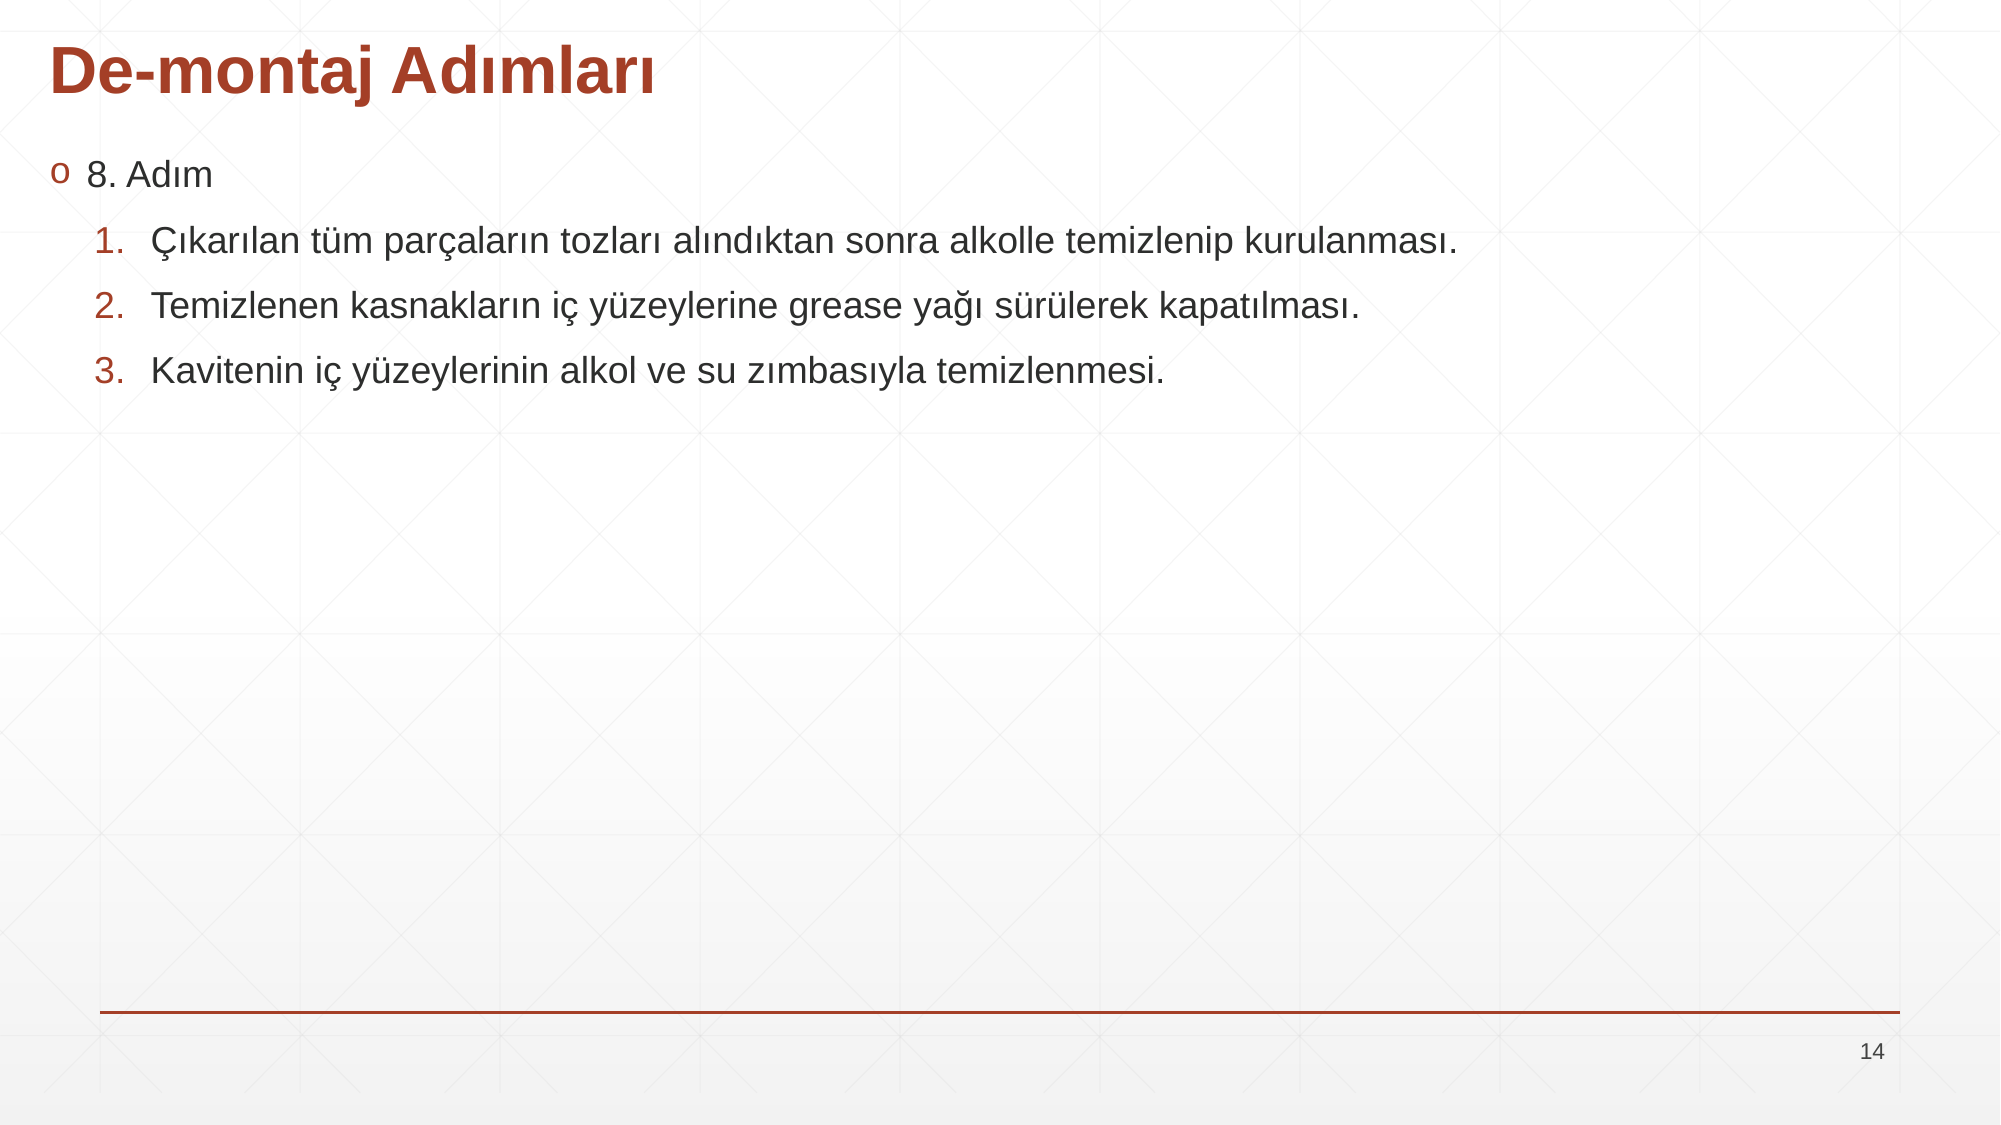

# De-montaj Adımları
8. Adım
Çıkarılan tüm parçaların tozları alındıktan sonra alkolle temizlenip kurulanması.
Temizlenen kasnakların iç yüzeylerine grease yağı sürülerek kapatılması.
Kavitenin iç yüzeylerinin alkol ve su zımbasıyla temizlenmesi.

14